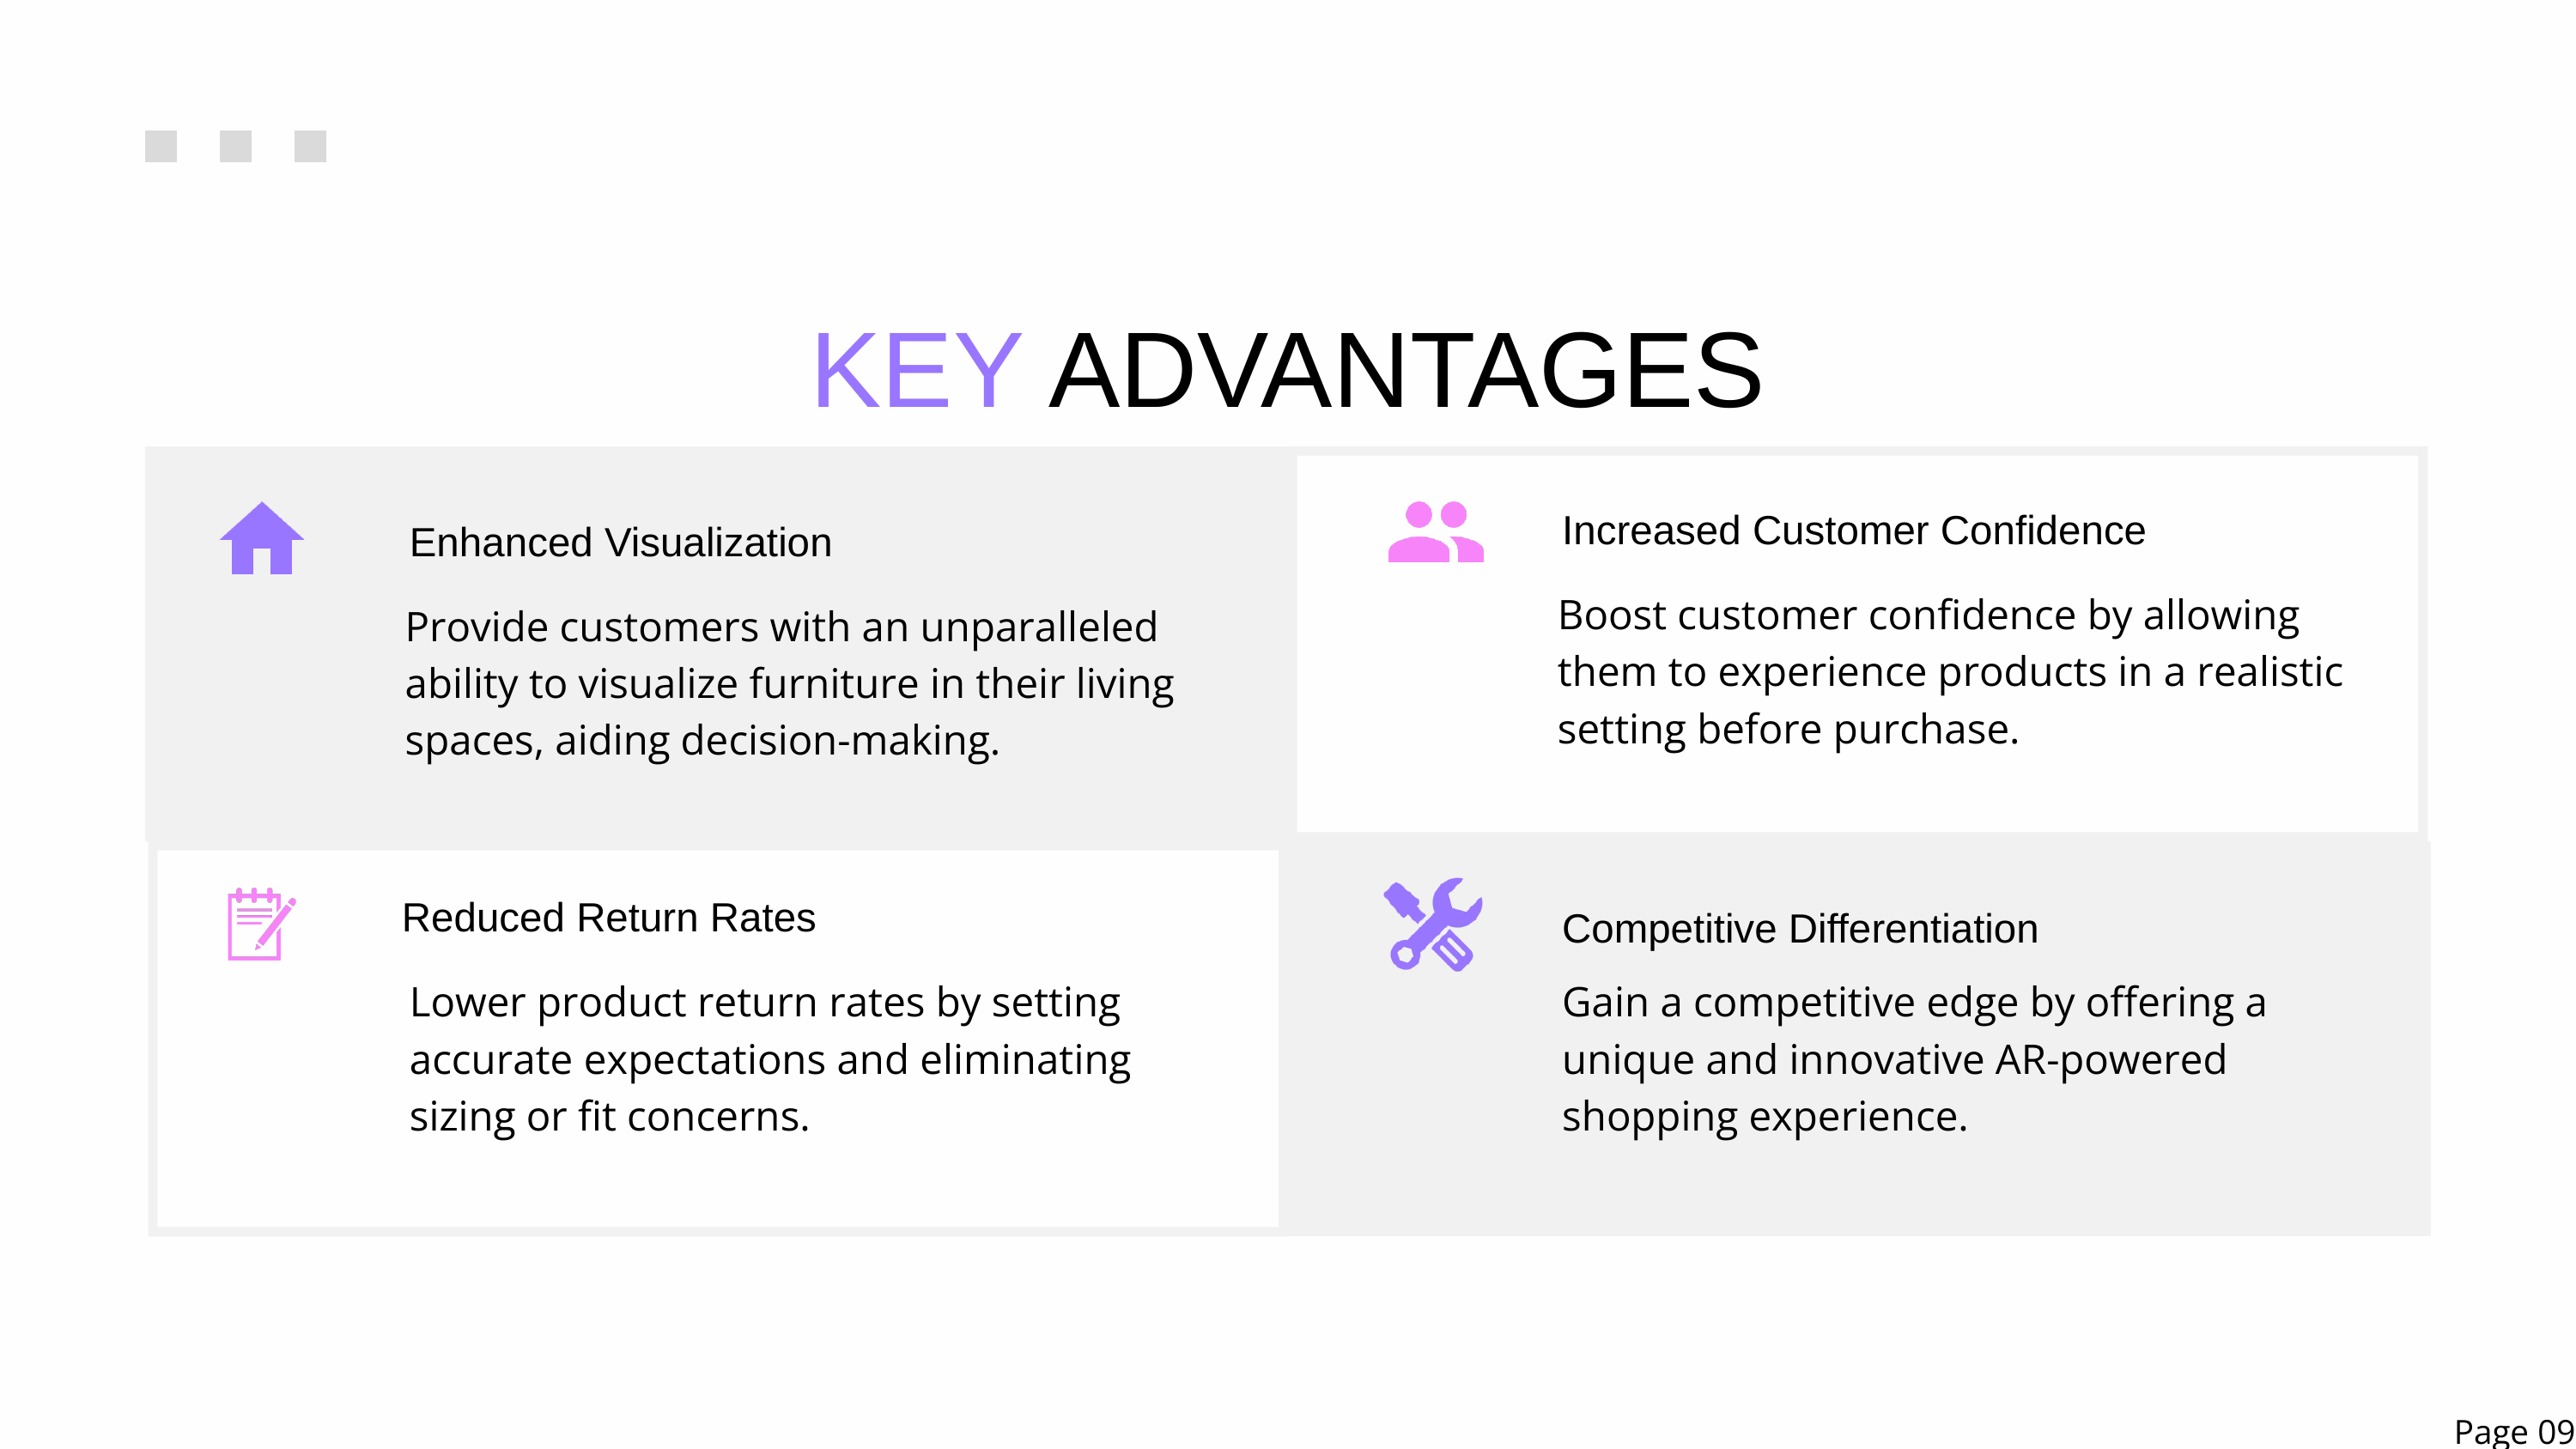

KEY ADVANTAGES

Increased Customer Confidence

Enhanced Visualization
Boost customer confidence by allowing them to experience products in a realistic setting before purchase.

Provide customers with an unparalleled ability to visualize furniture in their living spaces, aiding decision-making.

Reduced Return Rates

Competitive Differentiation
Lower product return rates by setting accurate expectations and eliminating sizing or fit concerns.
Gain a competitive edge by offering a unique and innovative AR-powered shopping experience.
Page 09